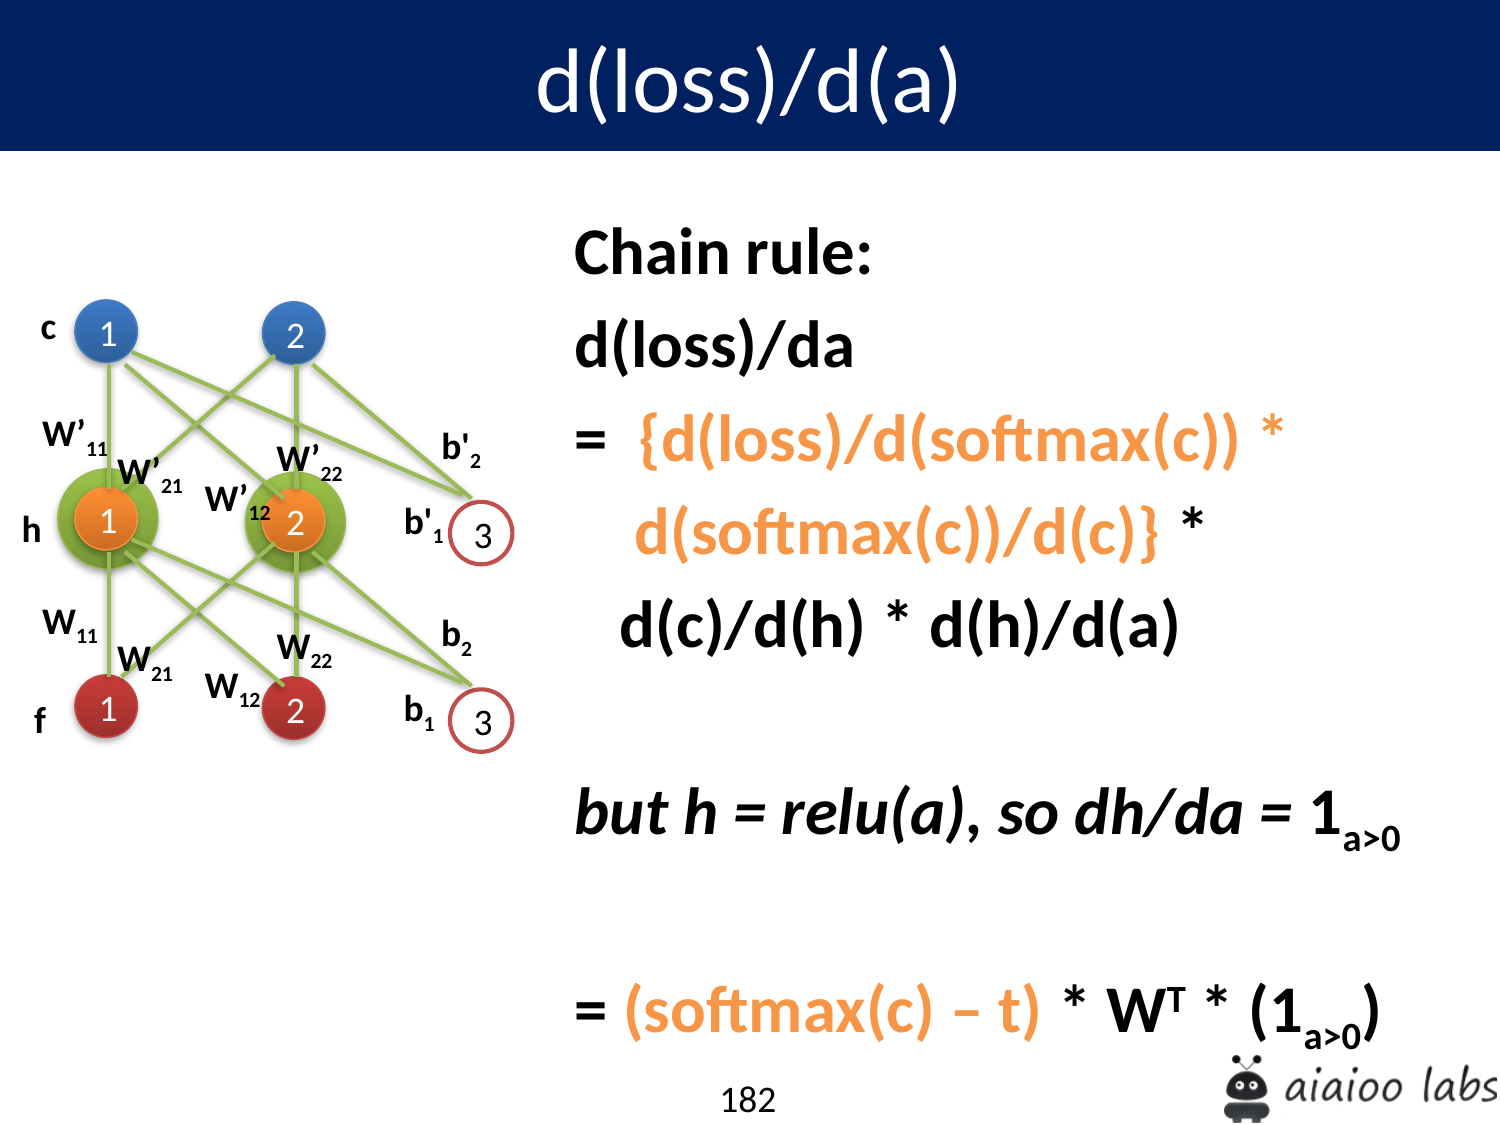

d(loss)/d(a)
Chain rule:
d(loss)/da
=  {d(loss)/d(softmax(c)) *
    d(softmax(c))/d(c)} *
   d(c)/d(h) * d(h)/d(a)

but h = relu(a), so dh/da = 1a>0

= (softmax(c) – t) * WT * (1a>0)

c
1
2
W’11
b'2
W’22
W’21
W’12

1
2
b'1
h
3
W11
b2
W22
W21
W12
1
2
b1
f
3